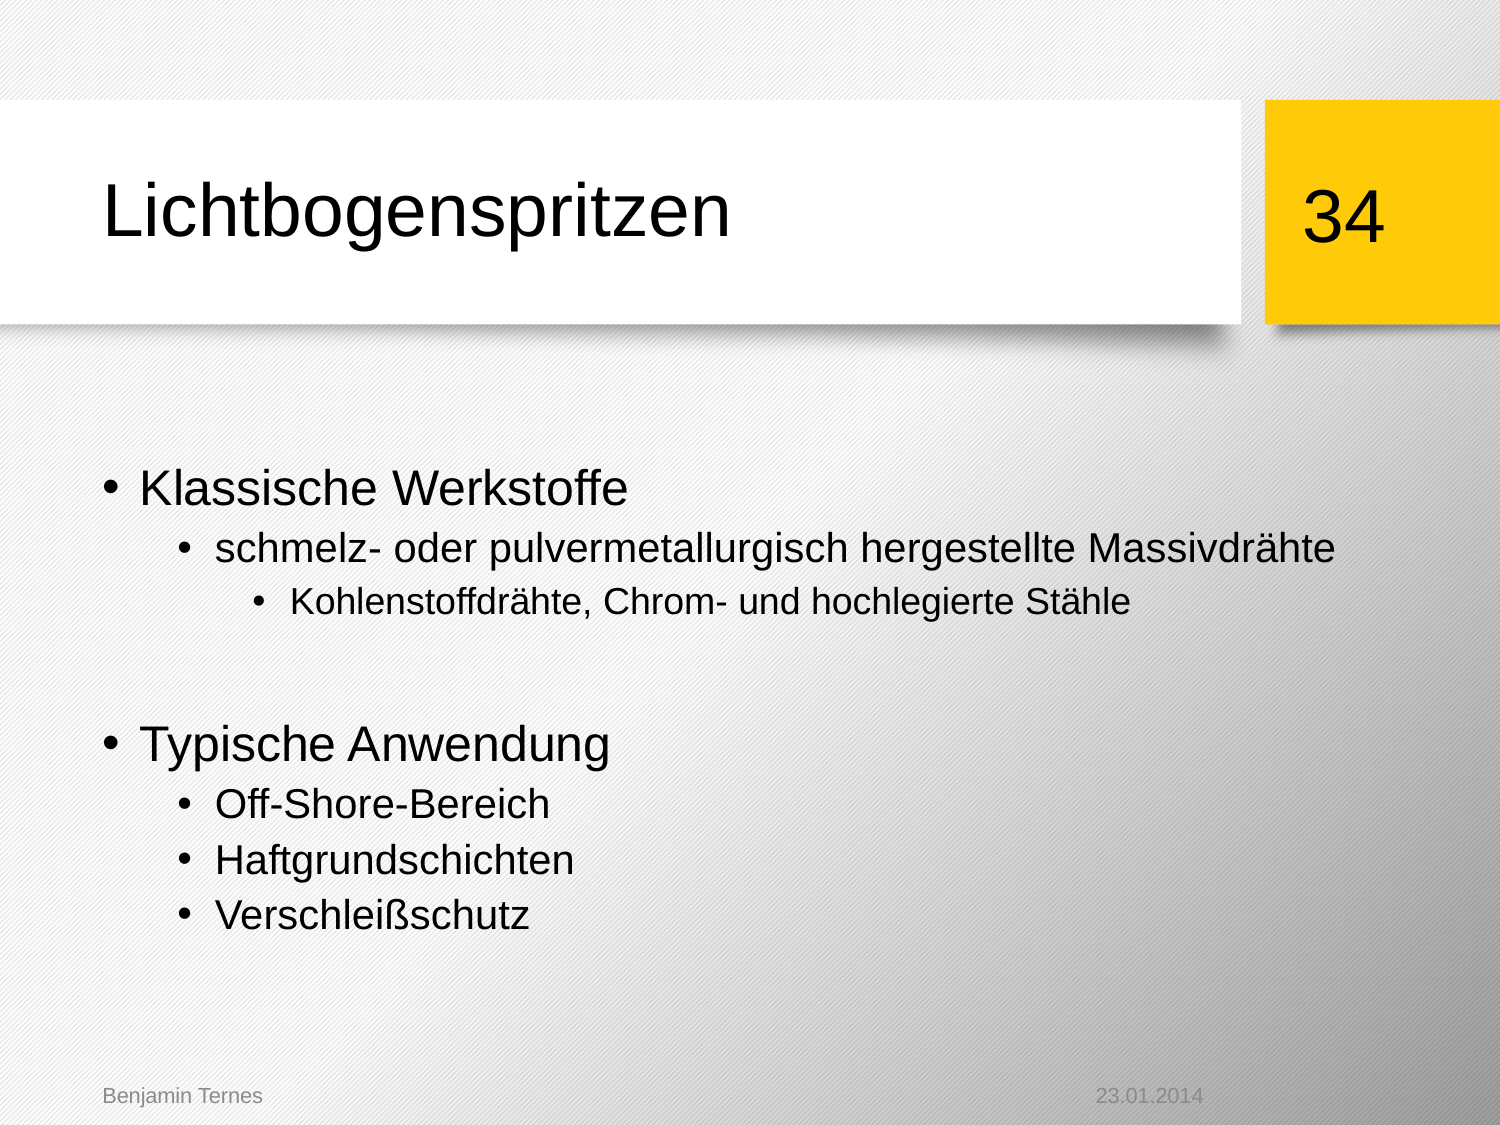

# Lichtbogenspritzen
34
Klassische Werkstoffe
schmelz- oder pulvermetallurgisch hergestellte Massivdrähte
Kohlenstoffdrähte, Chrom- und hochlegierte Stähle

Typische Anwendung
Off-Shore-Bereich
Haftgrundschichten
Verschleißschutz
23.01.2014
Benjamin Ternes